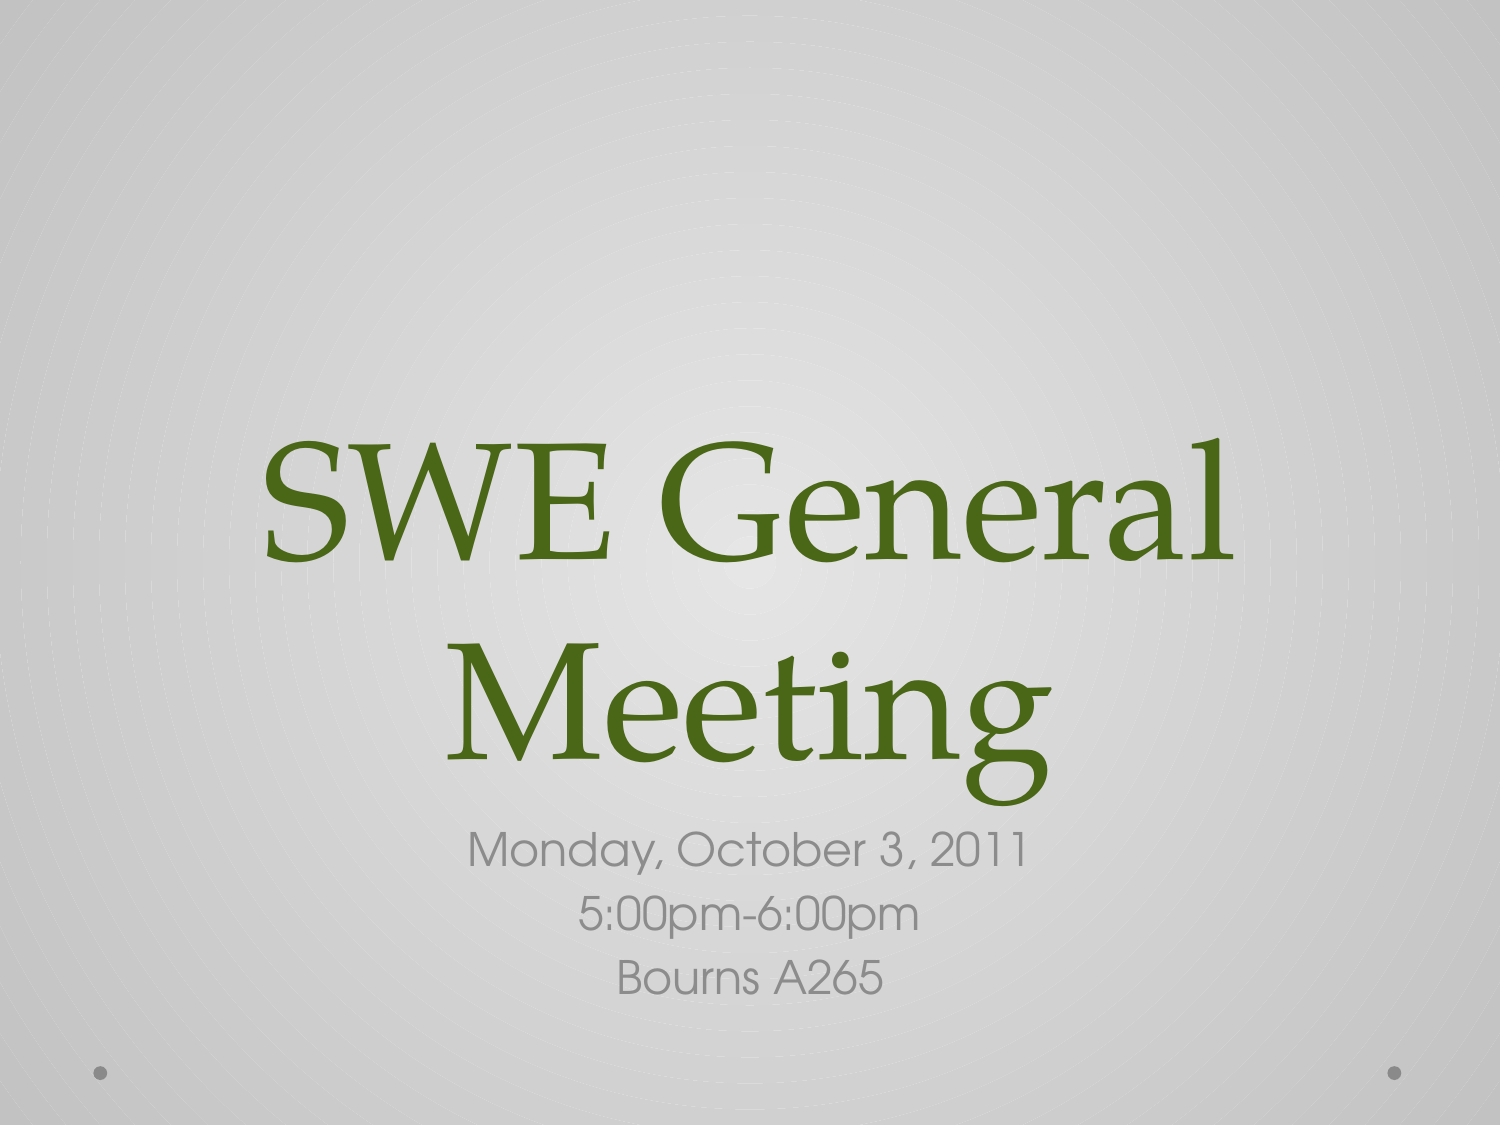

# SWE General Meeting
Monday, October 3, 2011
5:00pm-6:00pm
Bourns A265